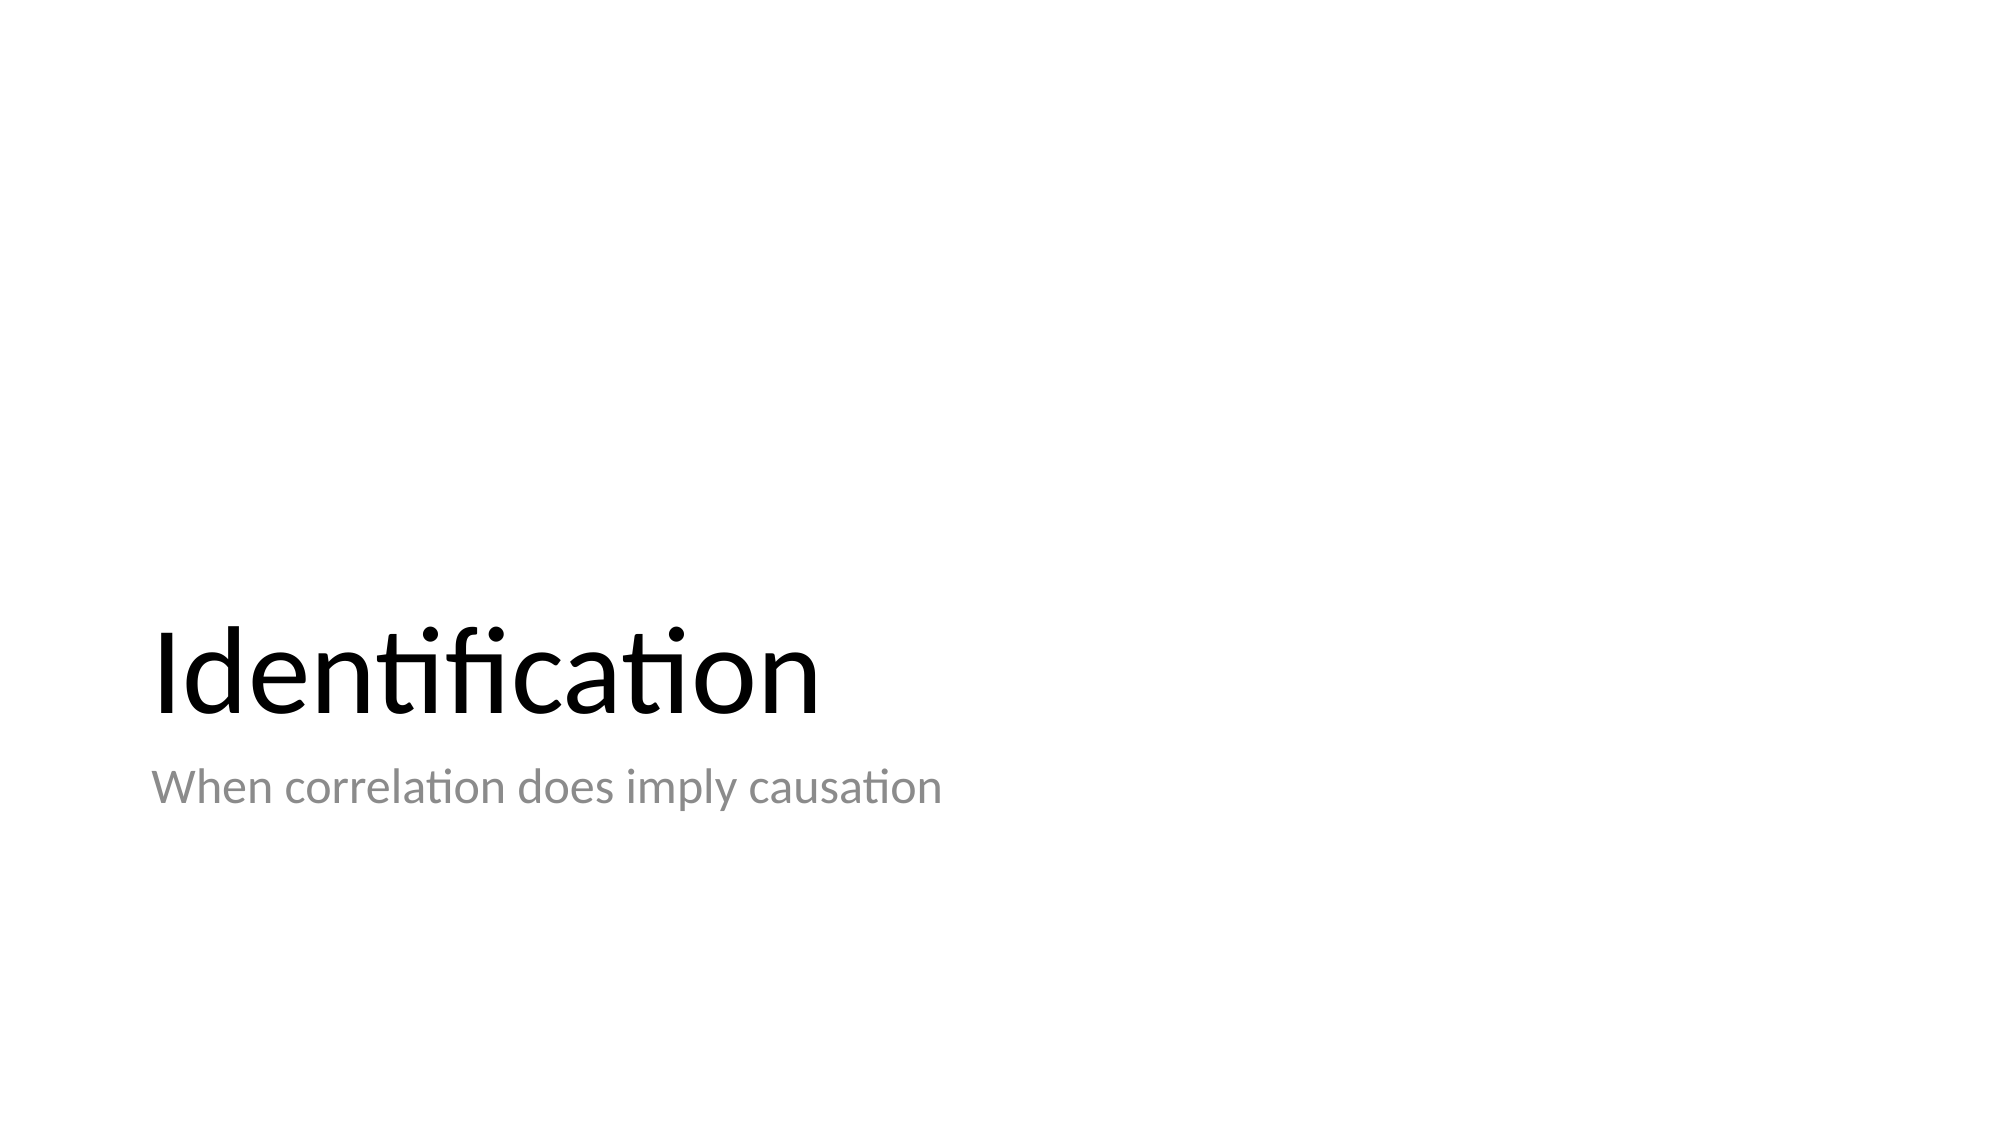

# Identification
When correlation does imply causation